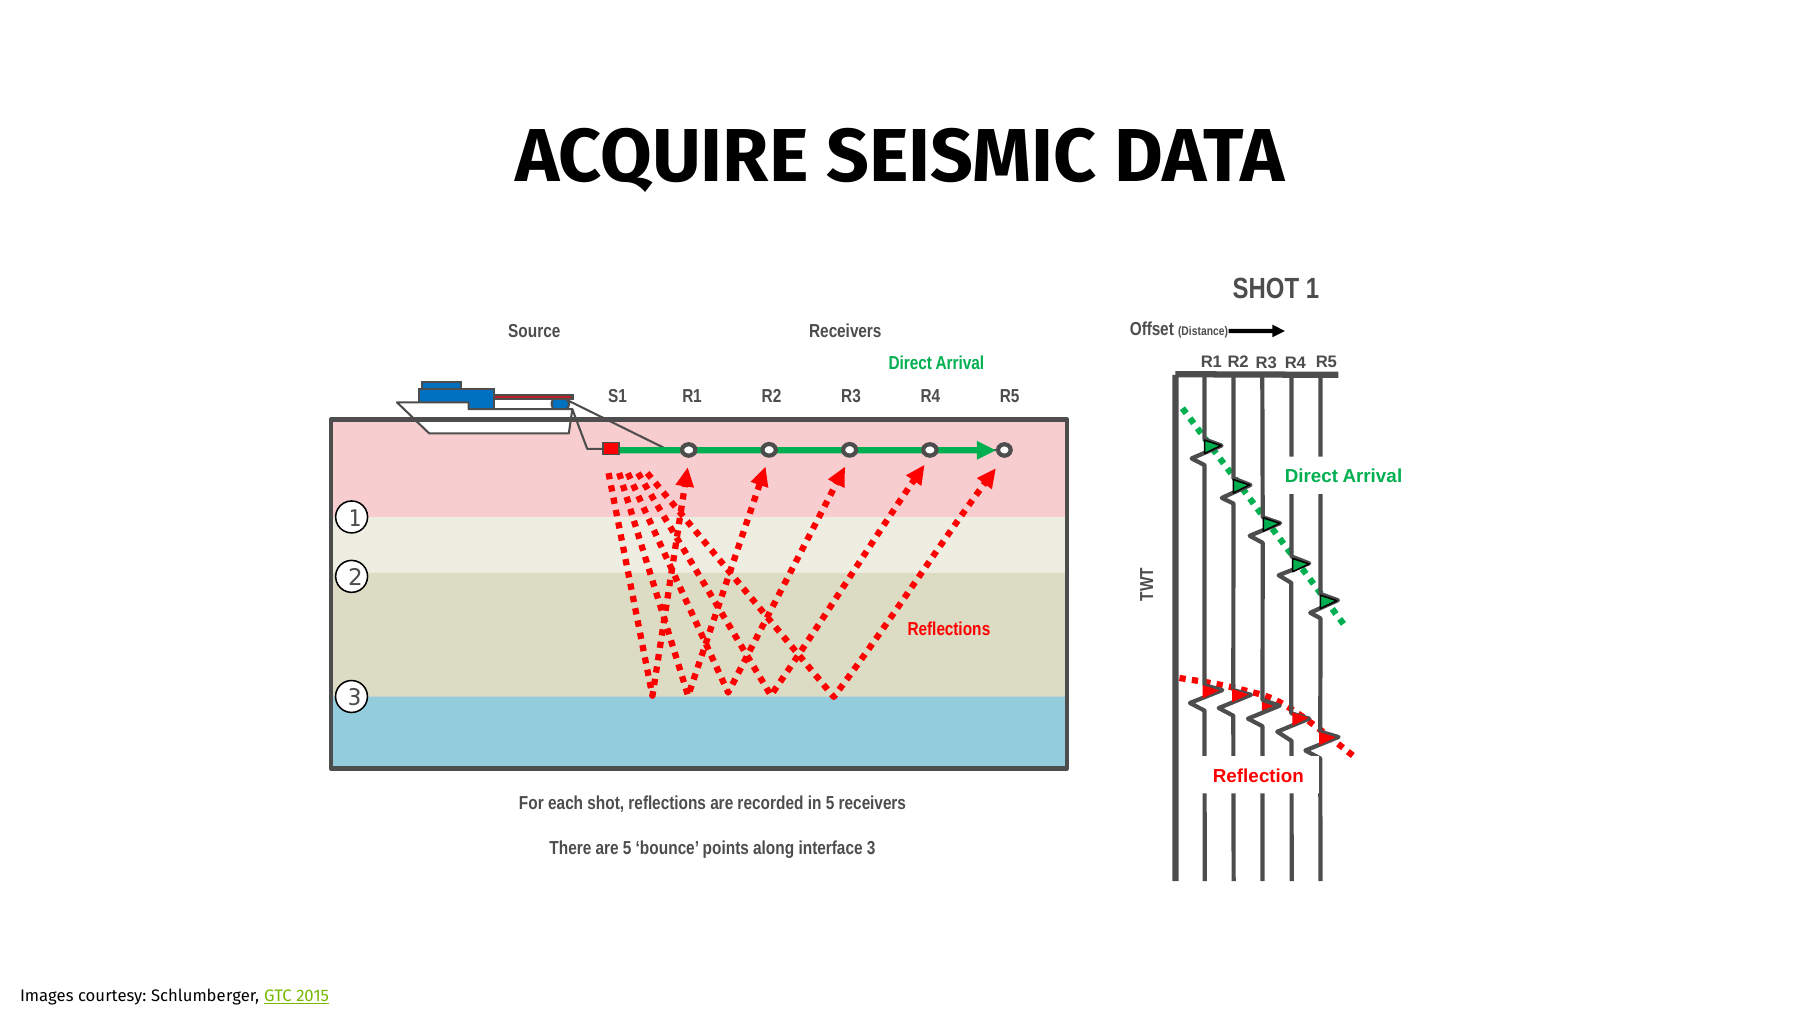

# Acquire Seismic Data
SHOT 1

Offset (Distance)

TWT
Source
Receivers
S1
R1
R2
R3
R4
R5

1

2

3

R1

Reflection
Direct Arrival
R2

R5

R3

R4

Direct Arrival

Reflections

For each shot, reflections are recorded in 5 receivers

There are 5 ‘bounce’ points along interface 3
Images courtesy: Schlumberger, GTC 2015